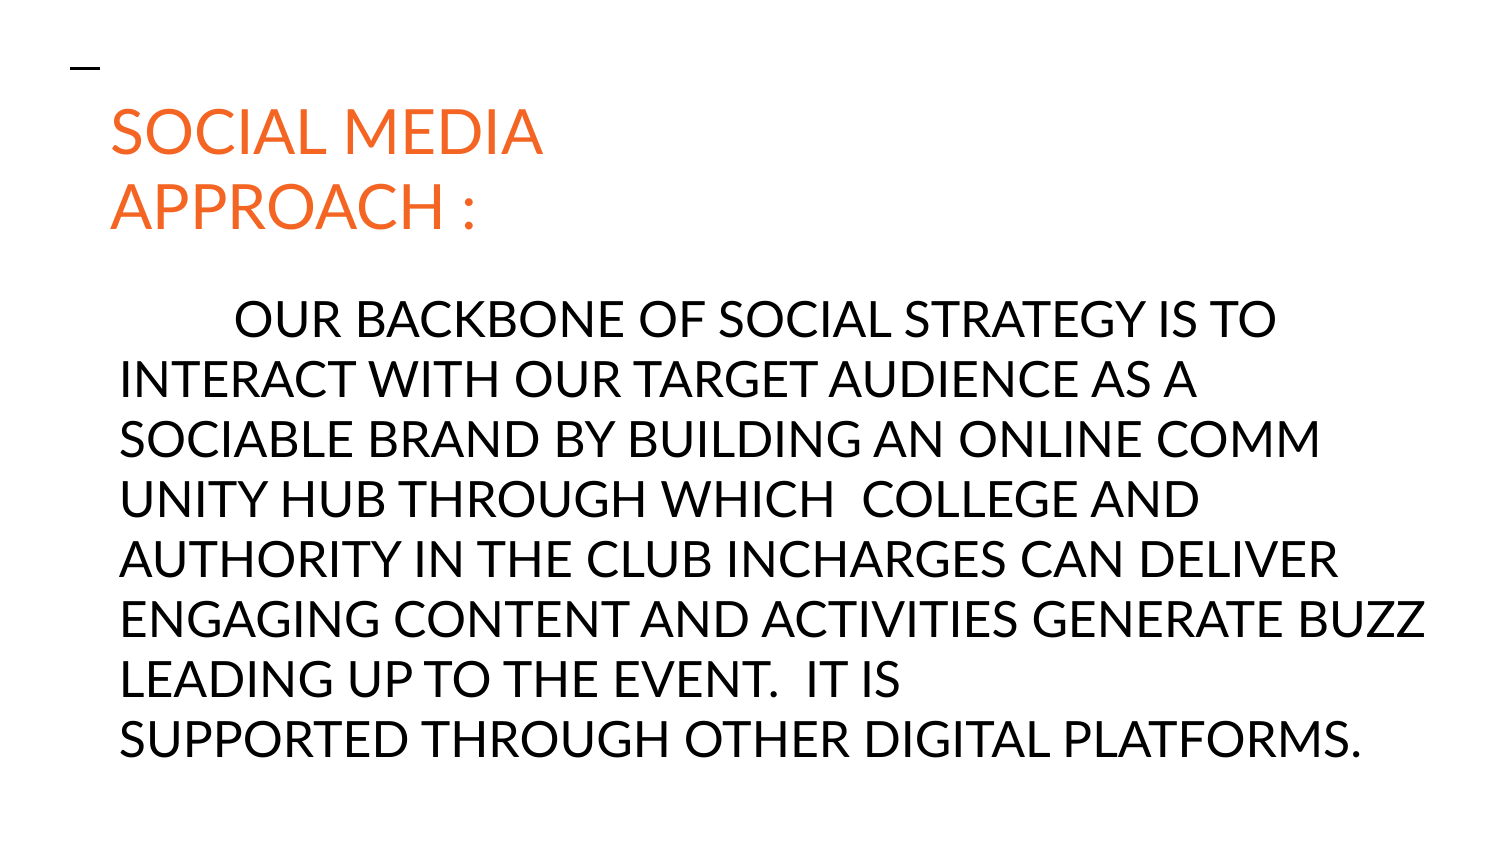

SOCIAL MEDIA APPROACH :
         OUR BACKBONE OF SOCIAL STRATEGY IS TO INTERACT WITH OUR TARGET AUDIENCE AS A SOCIABLE BRAND BY BUILDING AN ONLINE COMM
UNITY HUB THROUGH WHICH  COLLEGE AND AUTHORITY IN THE CLUB INCHARGES CAN DELIVER ENGAGING CONTENT AND ACTIVITIES GENERATE BUZZ LEADING UP TO THE EVENT.  IT IS
SUPPORTED THROUGH OTHER DIGITAL PLATFORMS.